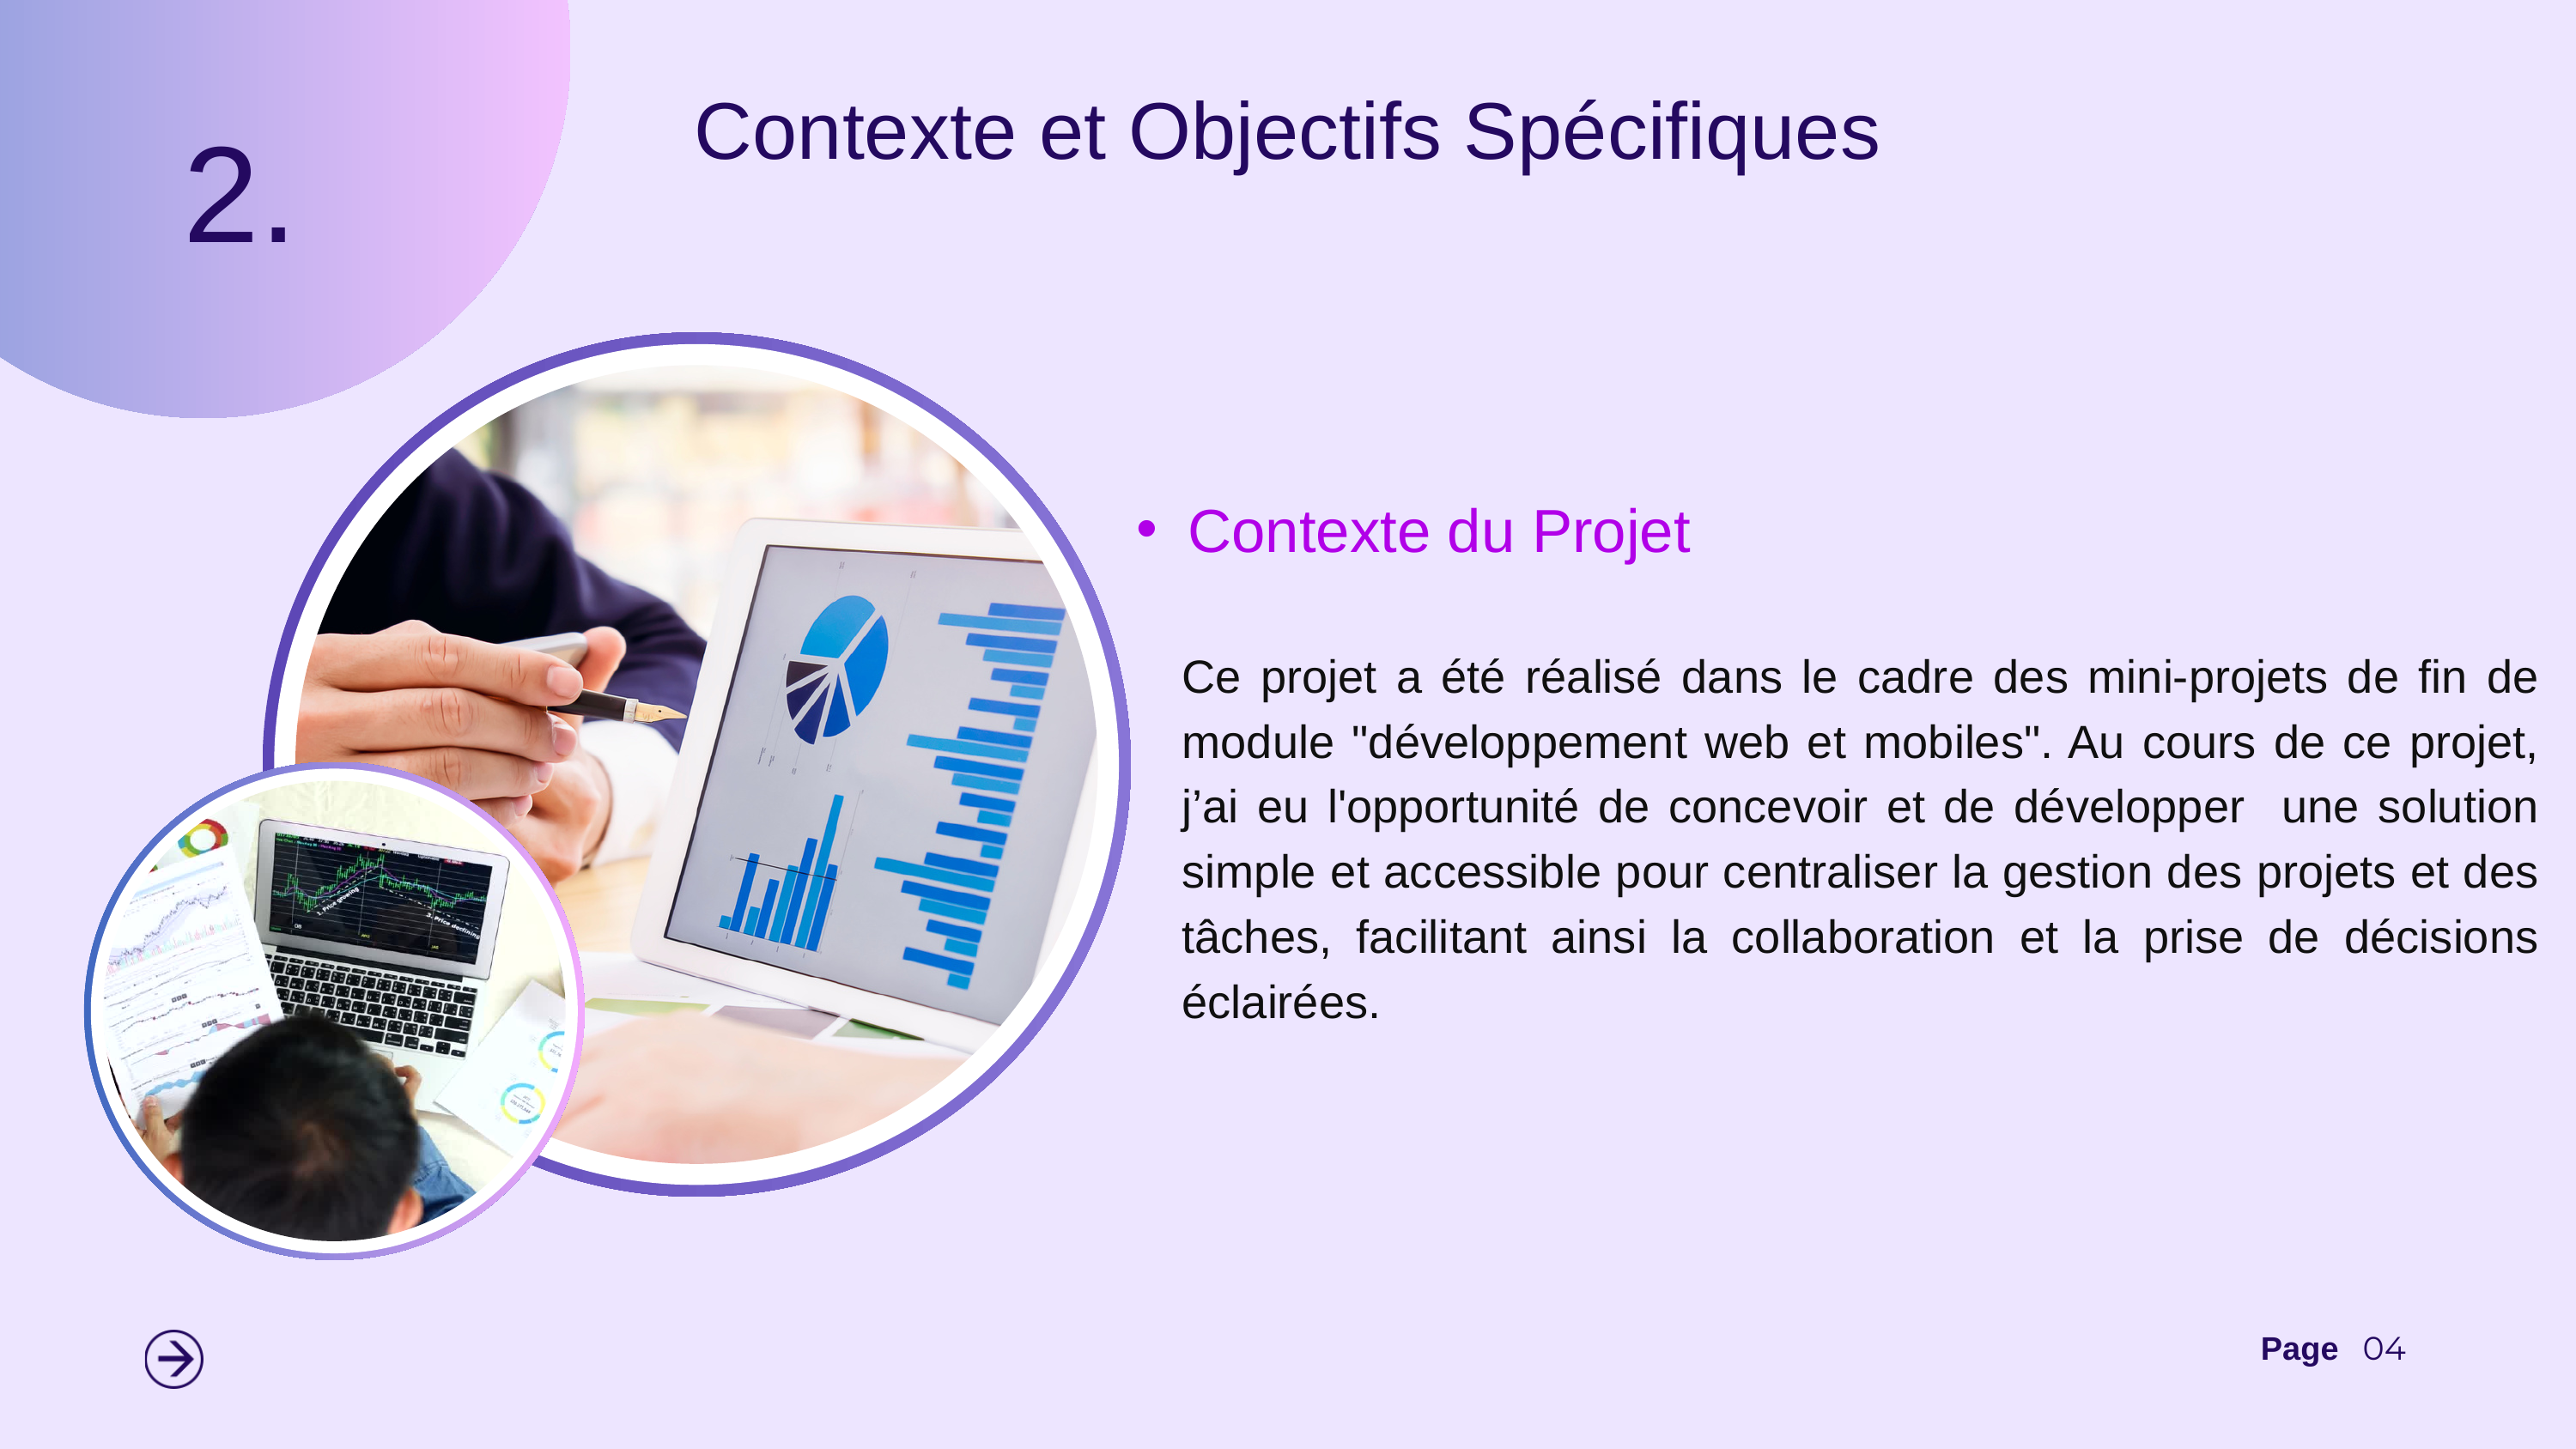

Contexte et Objectifs Spécifiques
2.

Contexte du Projet
Ce projet a été réalisé dans le cadre des mini-projets de fin de module "développement web et mobiles". Au cours de ce projet, j’ai eu l'opportunité de concevoir et de développer  une solution simple et accessible pour centraliser la gestion des projets et des tâches, facilitant ainsi la collaboration et la prise de décisions éclairées.

Page
04